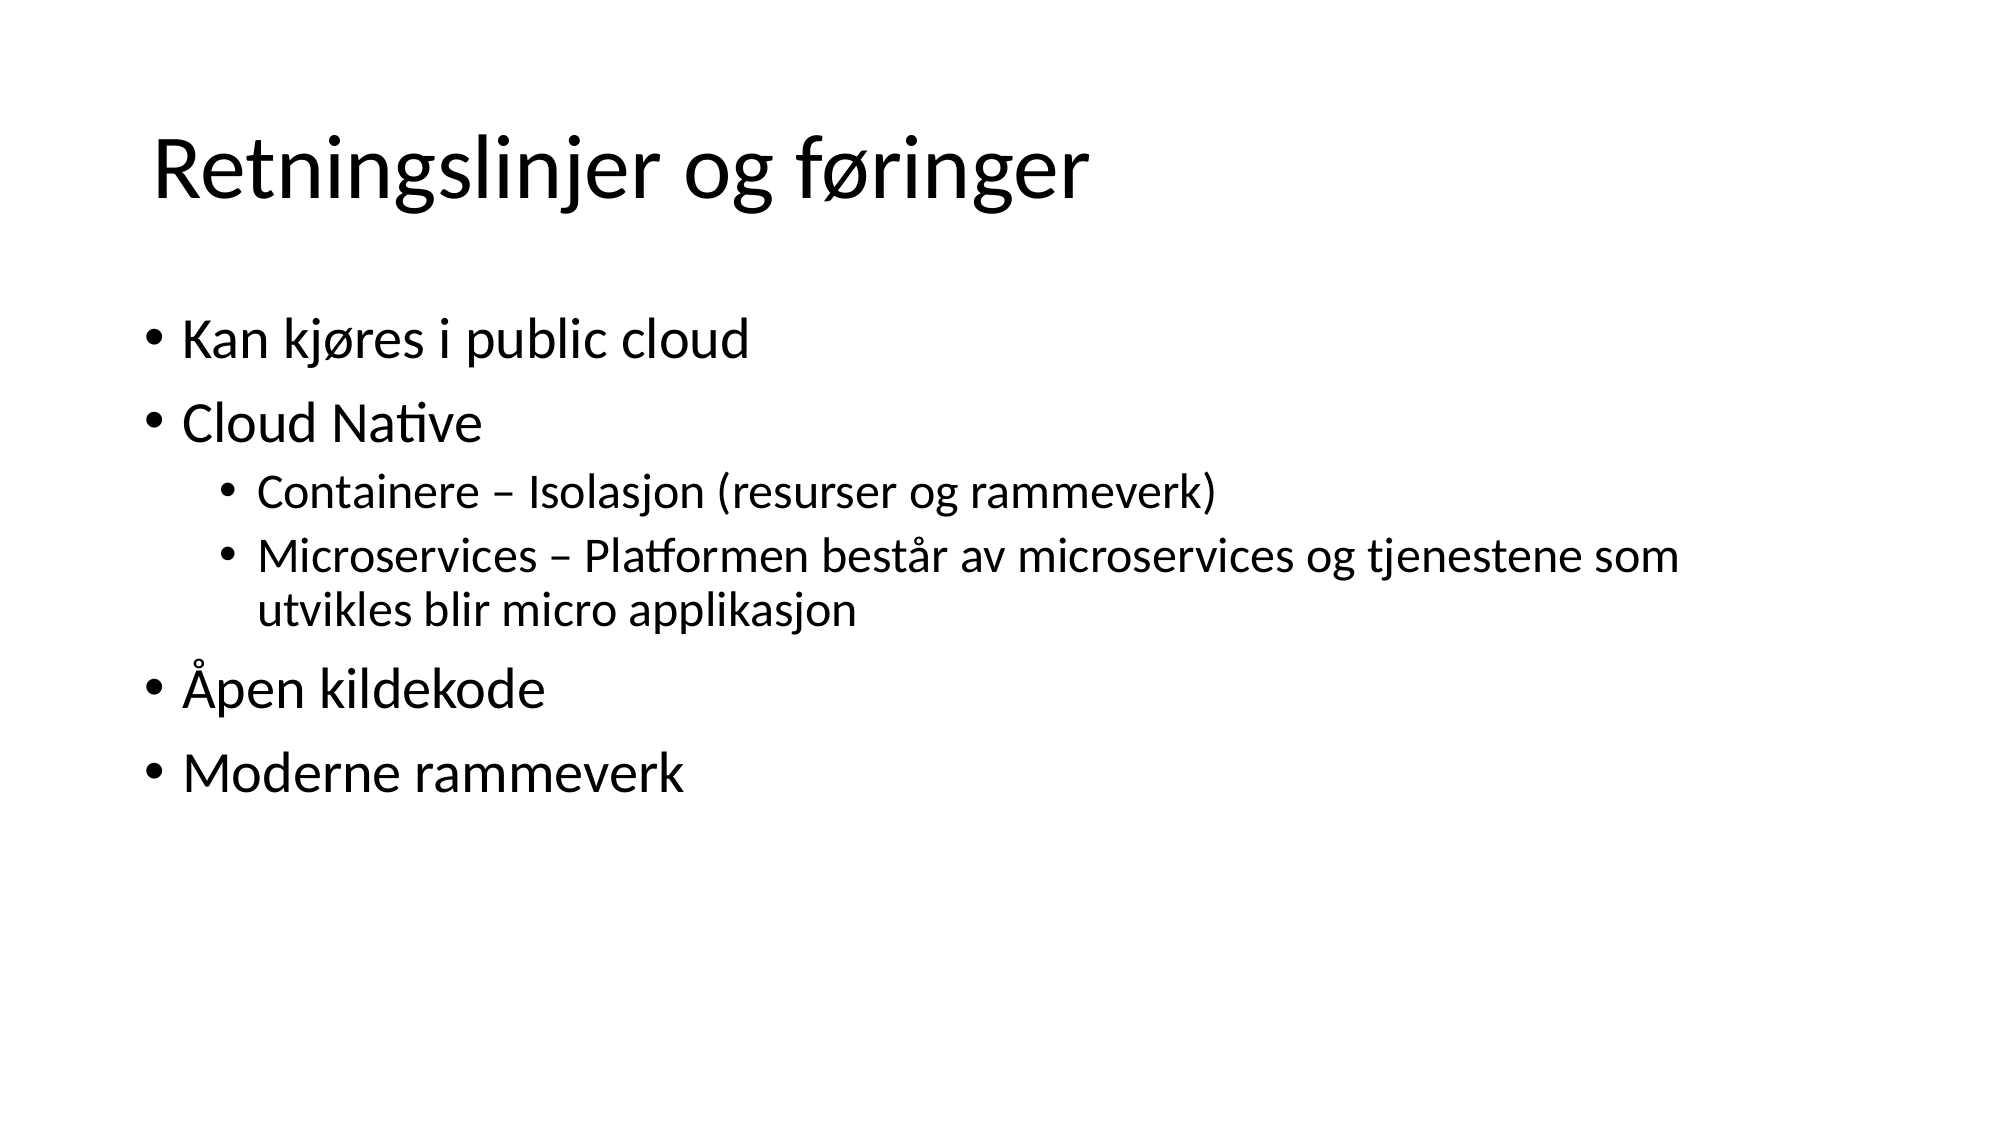

# Retningslinjer og føringer
Kan kjøres i public cloud
Cloud Native
Containere – Isolasjon (resurser og rammeverk)
Microservices – Platformen består av microservices og tjenestene som utvikles blir micro applikasjon
Åpen kildekode
Moderne rammeverk